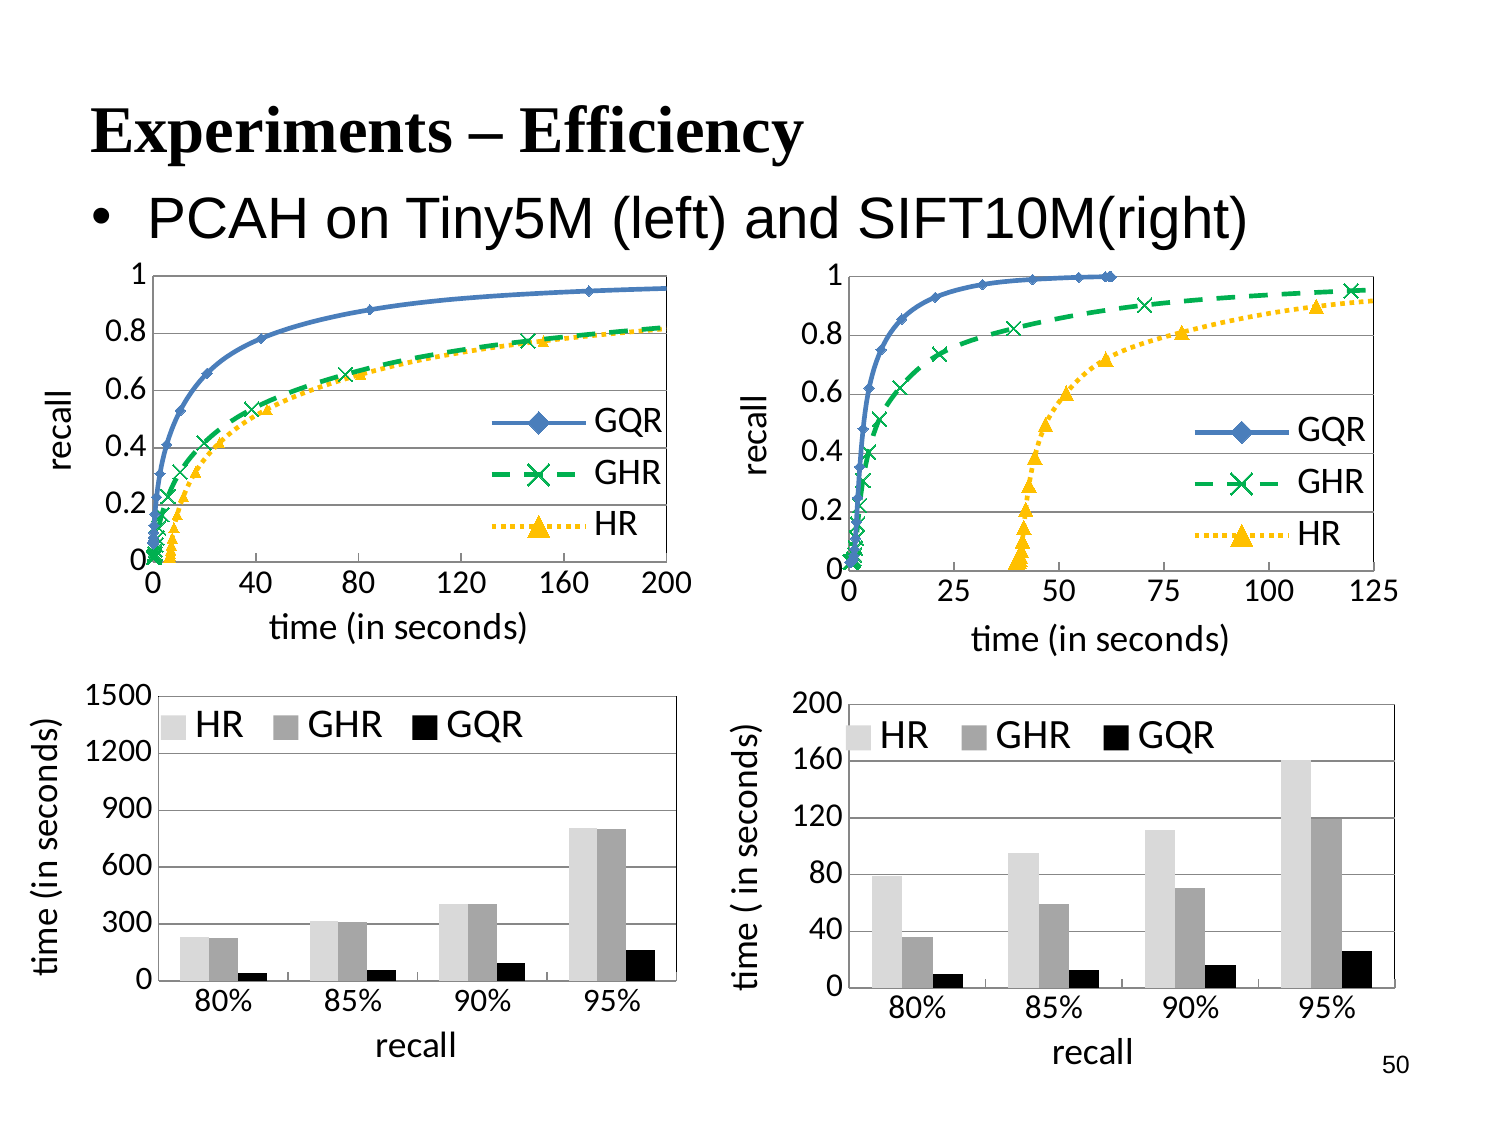

# Experiments – Efficiency
PCAH on Tiny5M (left) and SIFT10M(right)

### Chart

| Category | GQR | GHR | HR |
|---|---|---|---|

### Chart

| Category | GQR | GHR | HR |
|---|---|---|---|

### Chart

| Category | HR | GHR | GQR |
|---|---|---|---|
| 0.8 | 232.09 | 228.09 | 44.1 |
| 0.85 | 316.04 | 312.04 | 60.15 |
| 0.9 | 408.12 | 404.12 | 92.38 |
| 0.95 | 807.14 | 803.14 | 162.65 |

### Chart

| Category | HR | GHR | GQR |
|---|---|---|---|
| 0.8 | 79.22 | 36.18 | 10.07 |
| 0.85 | 95.26 | 59.18 | 12.53 |
| 0.9 | 111.3 | 70.4 | 16.51 |
| 0.95 | 160.79 | 119.56 | 26.13 |
50